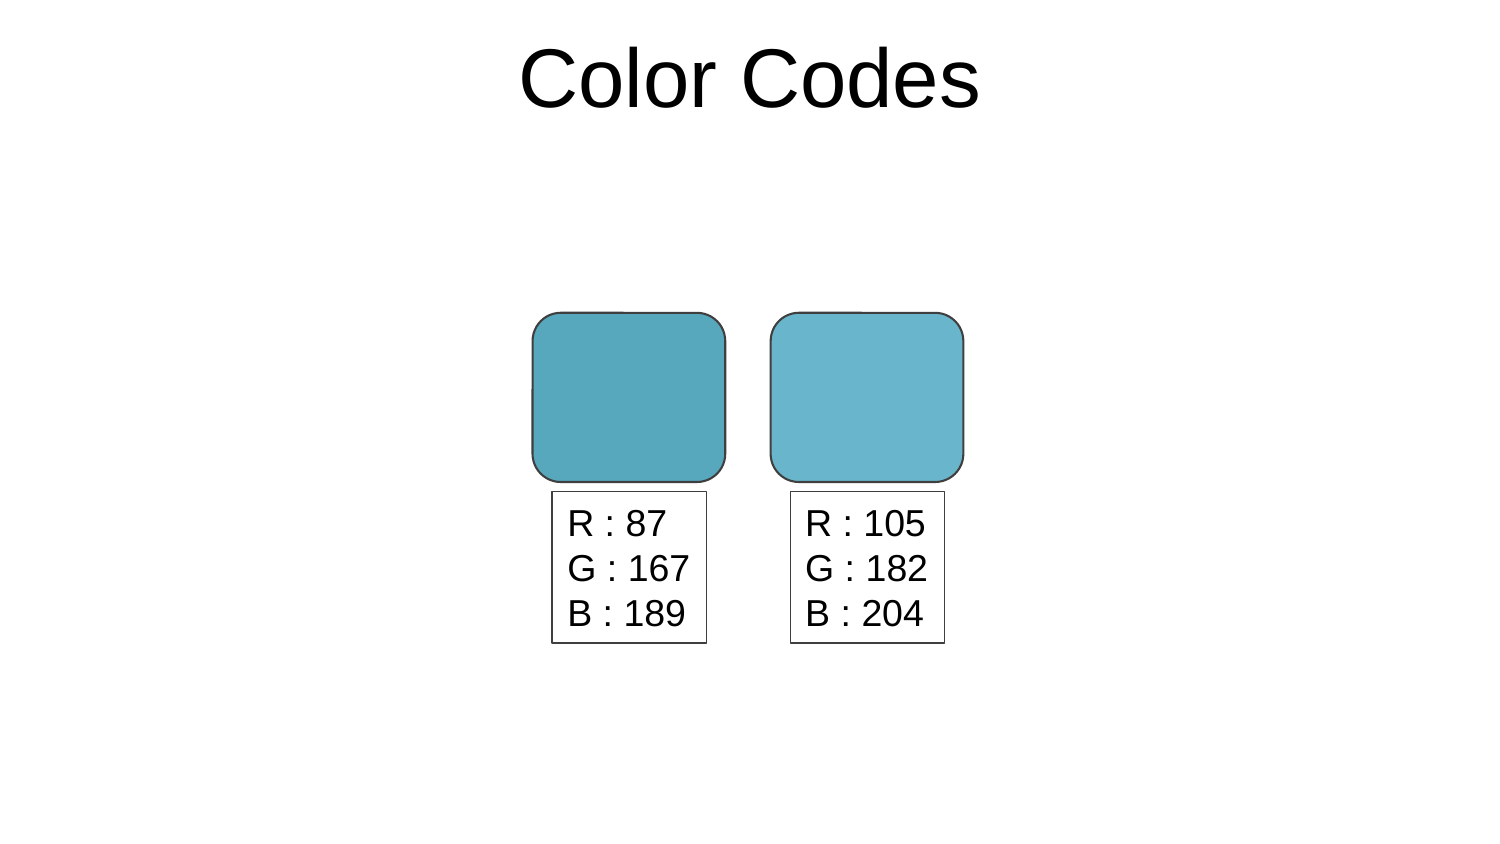

# Color Codes

R : 87
G : 167
B : 189

R : 105
G : 182
B : 204